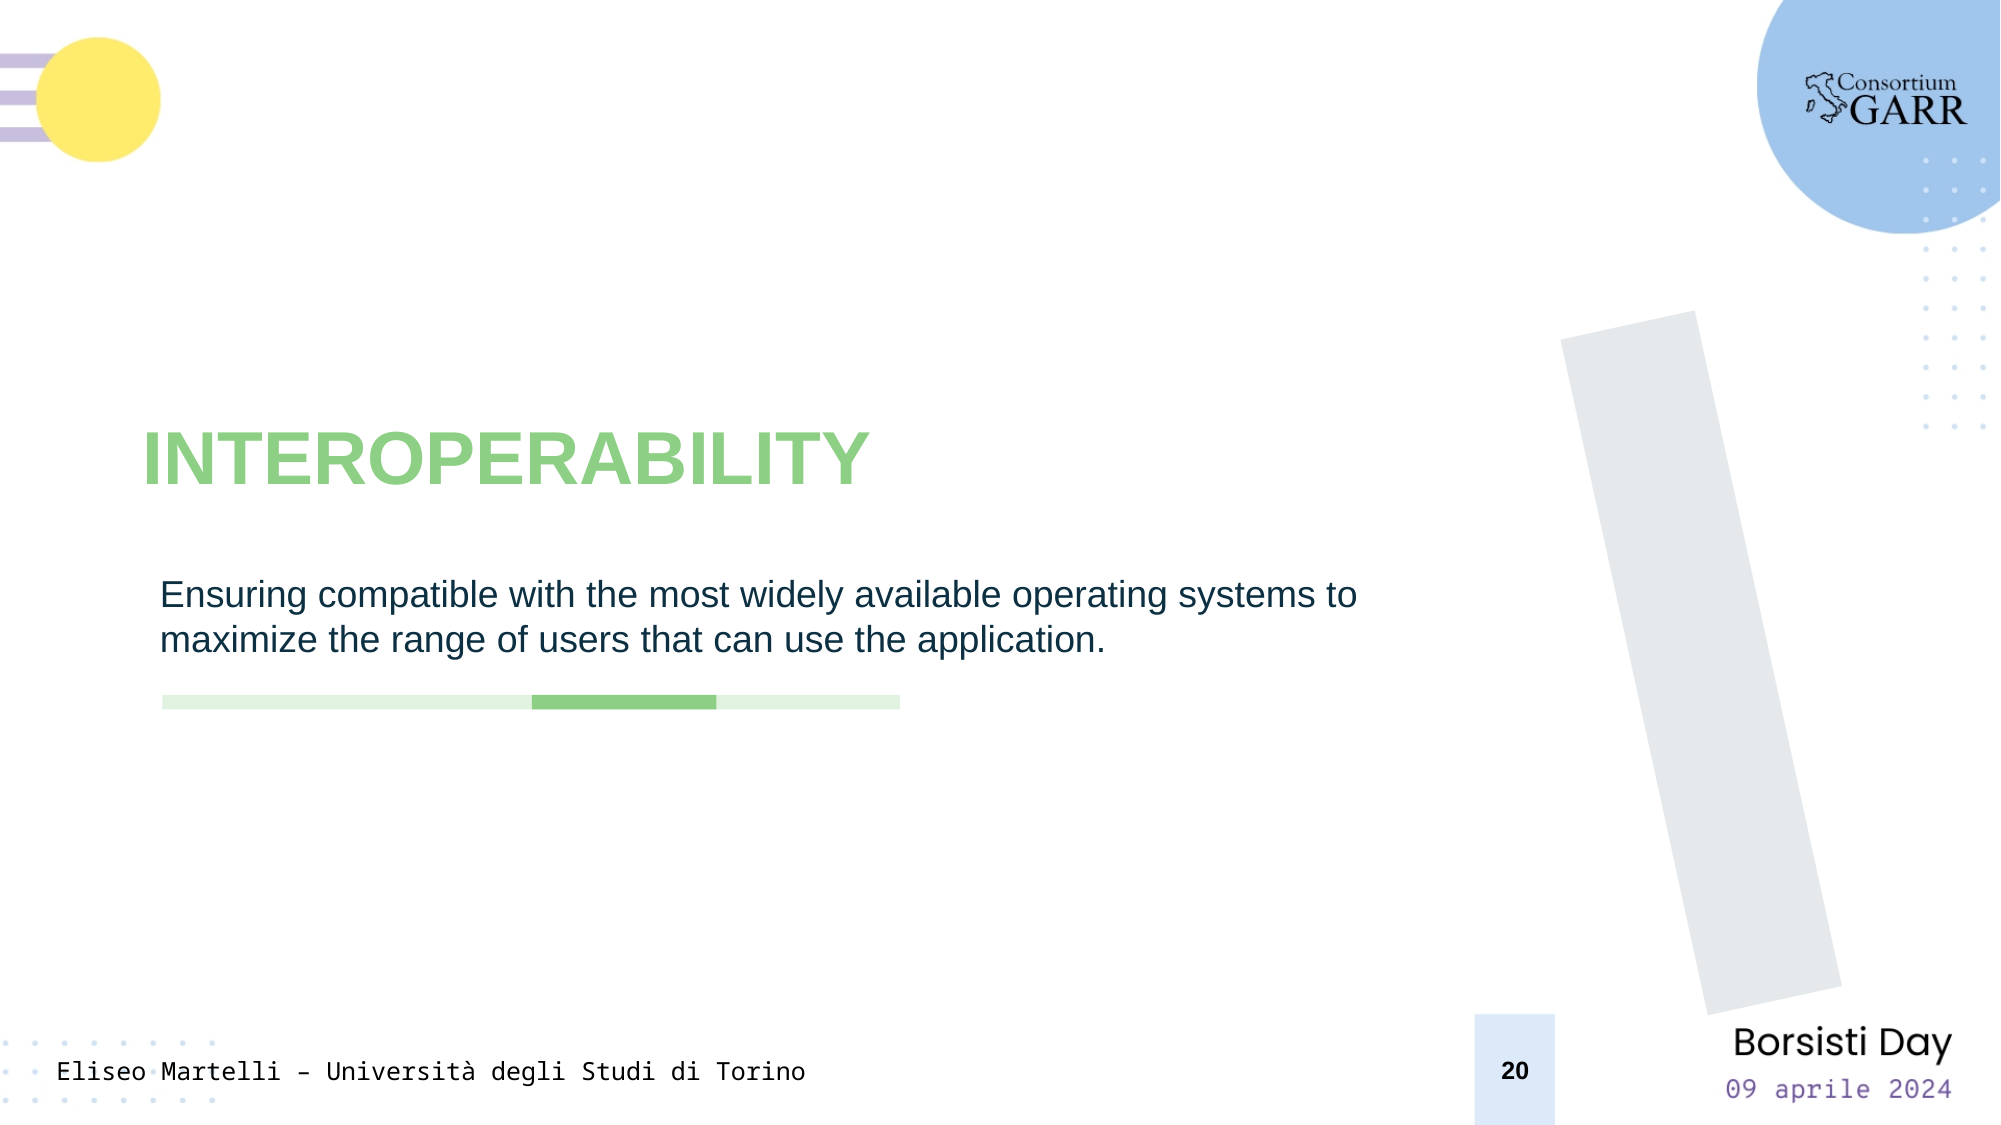

A
I
INTEROPERABILITY
Ensuring compatible with the most widely available operating systems to maximize the range of users that can use the application.

R
20
Eliseo Martelli – Università degli Studi di Torino